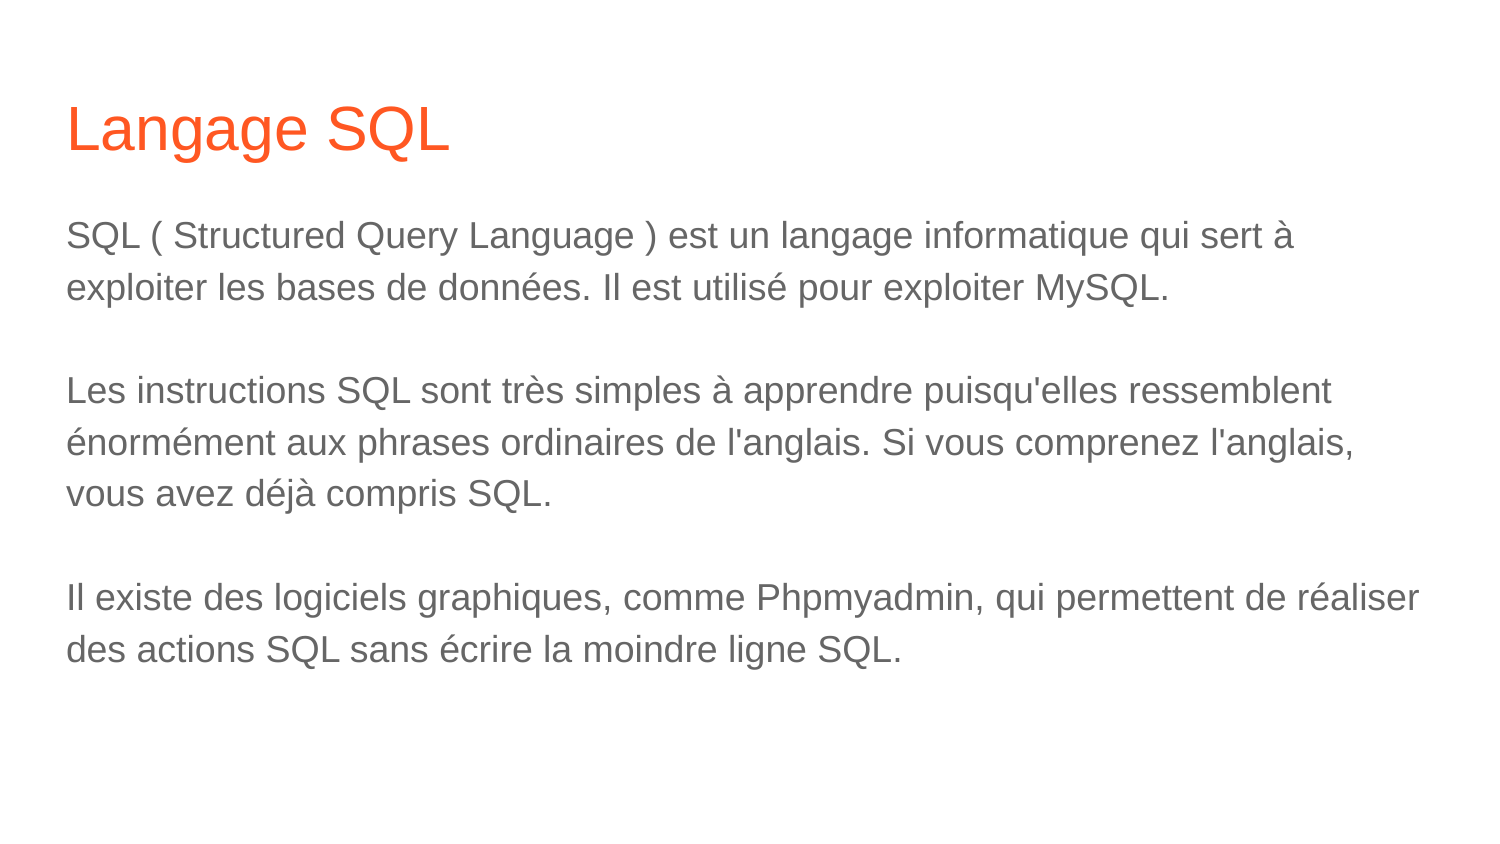

# Langage SQL
SQL ( Structured Query Language ) est un langage informatique qui sert à exploiter les bases de données. Il est utilisé pour exploiter MySQL.
Les instructions SQL sont très simples à apprendre puisqu'elles ressemblent énormément aux phrases ordinaires de l'anglais. Si vous comprenez l'anglais, vous avez déjà compris SQL.
Il existe des logiciels graphiques, comme Phpmyadmin, qui permettent de réaliser des actions SQL sans écrire la moindre ligne SQL.